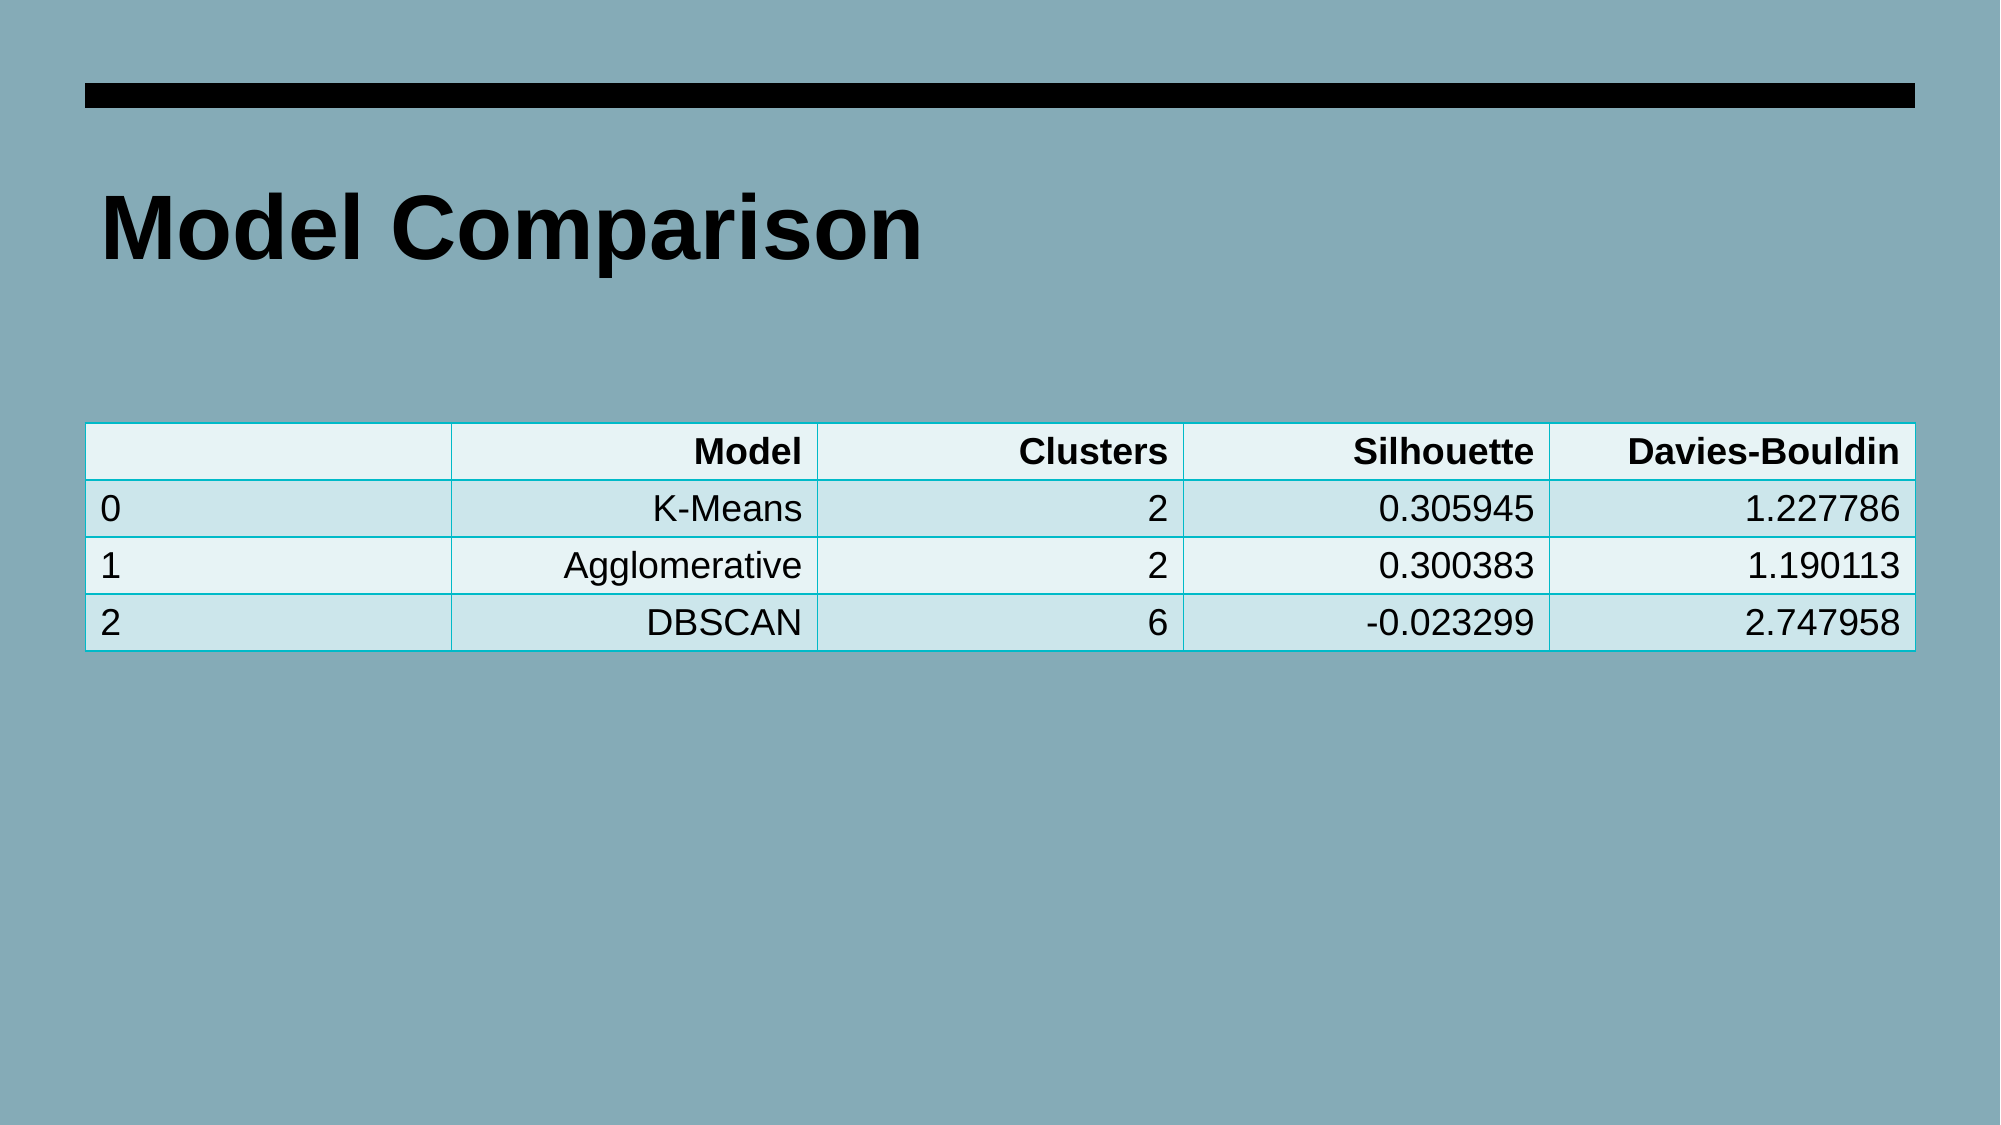

# Model Comparison
|  | Model | Clusters | Silhouette | Davies-Bouldin |
| --- | --- | --- | --- | --- |
| 0 | K-Means | 2 | 0.305945 | 1.227786 |
| 1 | Agglomerative | 2 | 0.300383 | 1.190113 |
| 2 | DBSCAN | 6 | -0.023299 | 2.747958 |